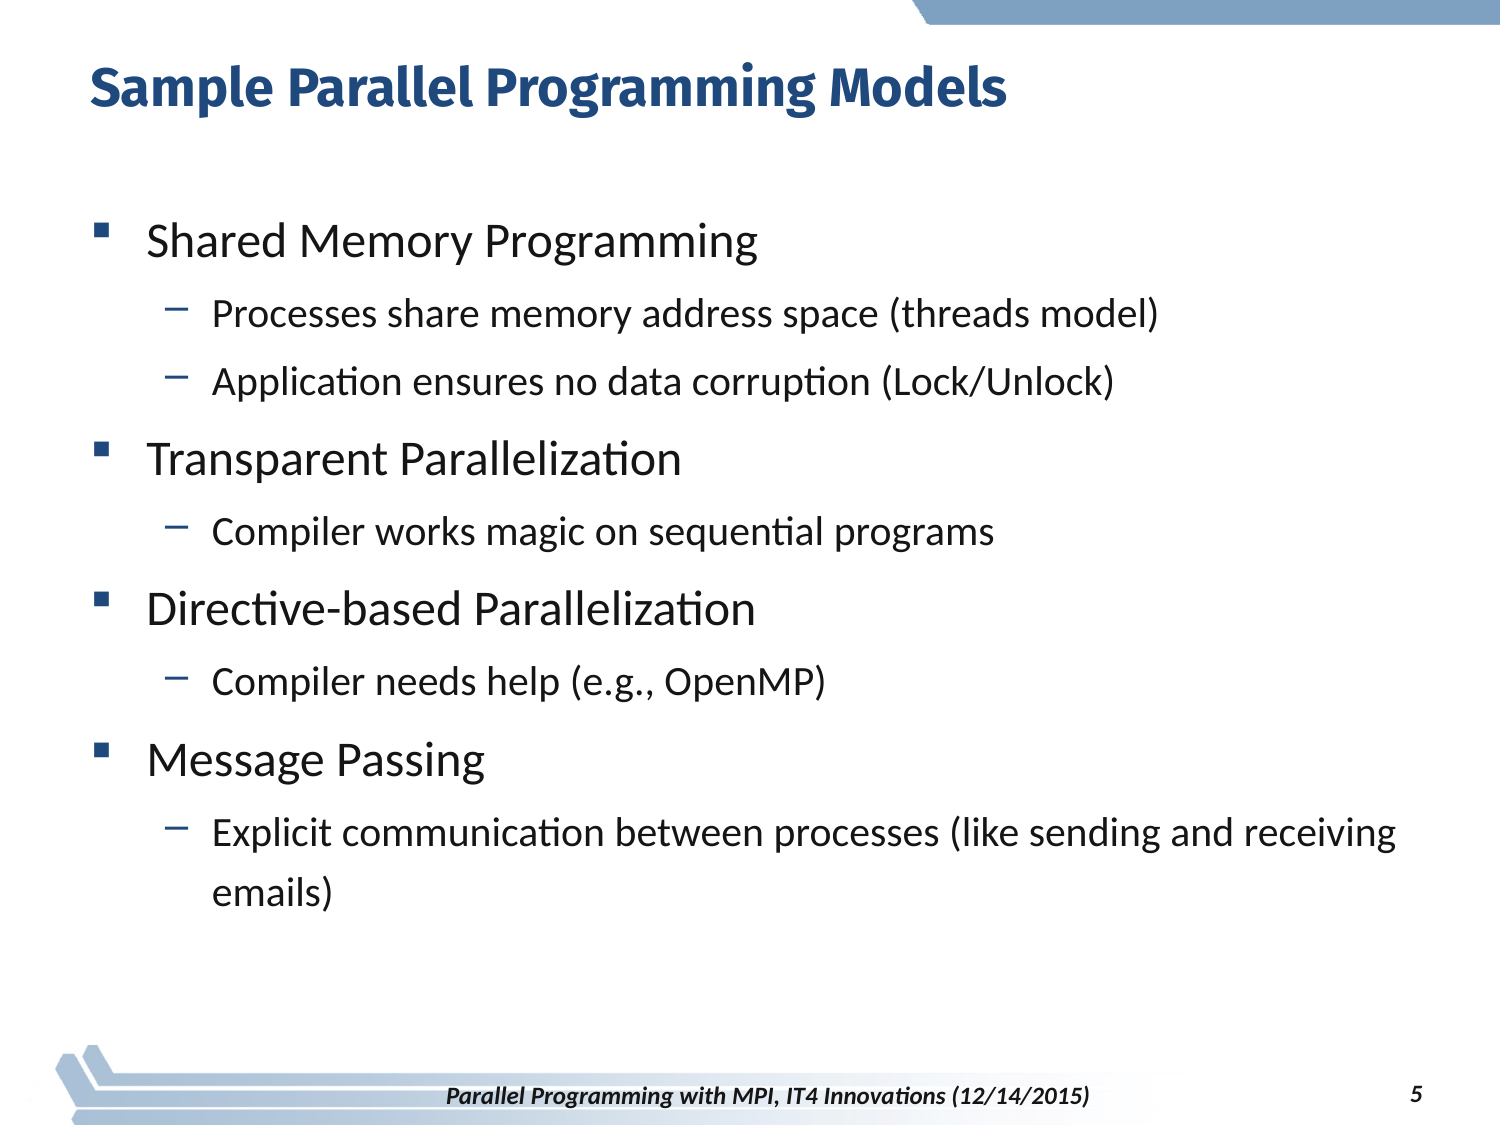

# Sample Parallel Programming Models
Shared Memory Programming
Processes share memory address space (threads model)
Application ensures no data corruption (Lock/Unlock)
Transparent Parallelization
Compiler works magic on sequential programs
Directive-based Parallelization
Compiler needs help (e.g., OpenMP)
Message Passing
Explicit communication between processes (like sending and receiving emails)
5
Parallel Programming with MPI, IT4 Innovations (12/14/2015)